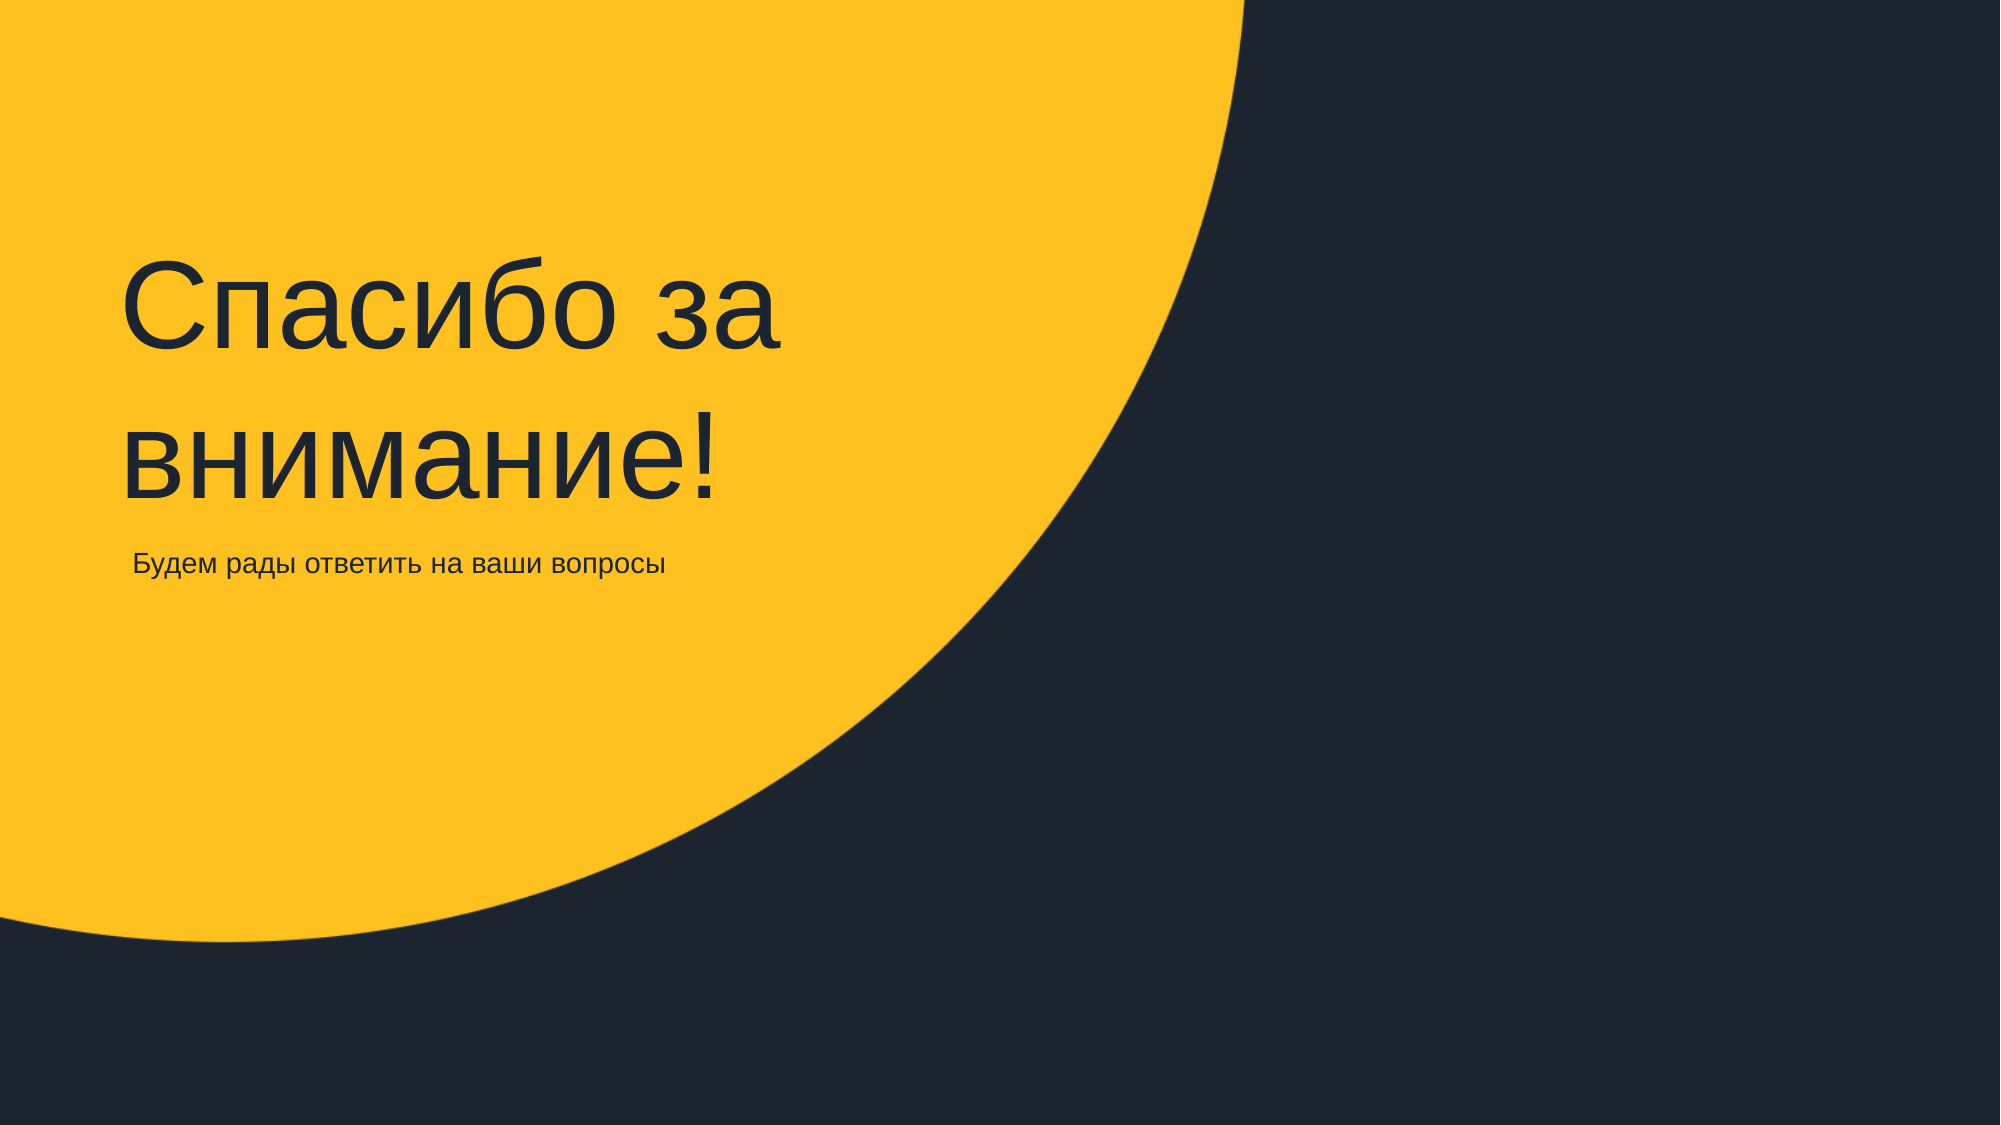

Спасибо за внимание!
Будем рады ответить на ваши вопросы